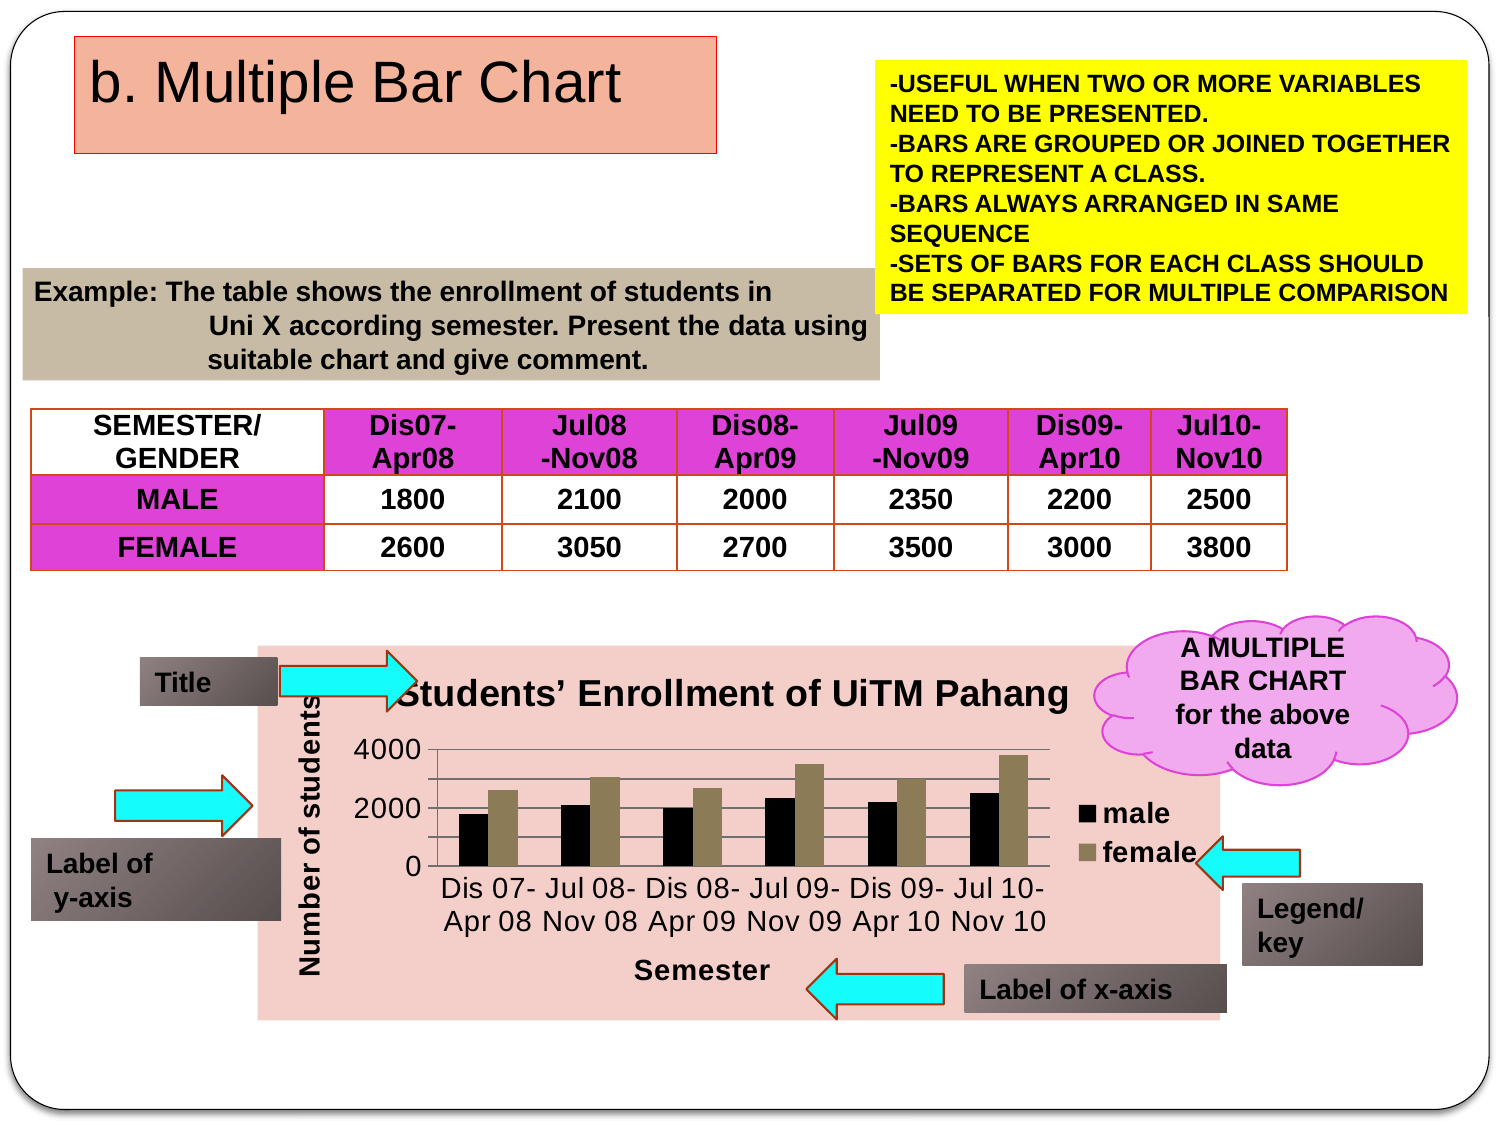

b. Multiple Bar Chart
-USEFUL WHEN TWO OR MORE VARIABLES NEED TO BE PRESENTED.
-BARS ARE GROUPED OR JOINED TOGETHER TO REPRESENT A CLASS.
-BARS ALWAYS ARRANGED IN SAME SEQUENCE
-SETS OF BARS FOR EACH CLASS SHOULD BE SEPARATED FOR MULTIPLE COMPARISON

Example: The table shows the enrollment of students in
	   Uni X according semester. Present the data using
	   suitable chart and give comment.
| SEMESTER/ GENDER | Dis07-Apr08 | Jul08 -Nov08 | Dis08- Apr09 | Jul09 -Nov09 | Dis09-Apr10 | Jul10-Nov10 |
| --- | --- | --- | --- | --- | --- | --- |
| MALE | 1800 | 2100 | 2000 | 2350 | 2200 | 2500 |
| FEMALE | 2600 | 3050 | 2700 | 3500 | 3000 | 3800 |
A MULTIPLE BAR CHART for the above data

### Chart: Students’ Enrollment of UiTM Pahang

| Category | male | female |
|---|---|---|
| Dis 07-Apr 08 | 1800.0 | 2600.0 |
| Jul 08-Nov 08 | 2100.0 | 3050.0 |
| Dis 08-Apr 09 | 2000.0 | 2700.0 |
| Jul 09-Nov 09 | 2350.0 | 3500.0 |
| Dis 09-Apr 10 | 2200.0 | 3000.0 |
| Jul 10-Nov 10 | 2500.0 | 3800.0 |
Title

Label of
 y-axis
Legend/key

Label of x-axis